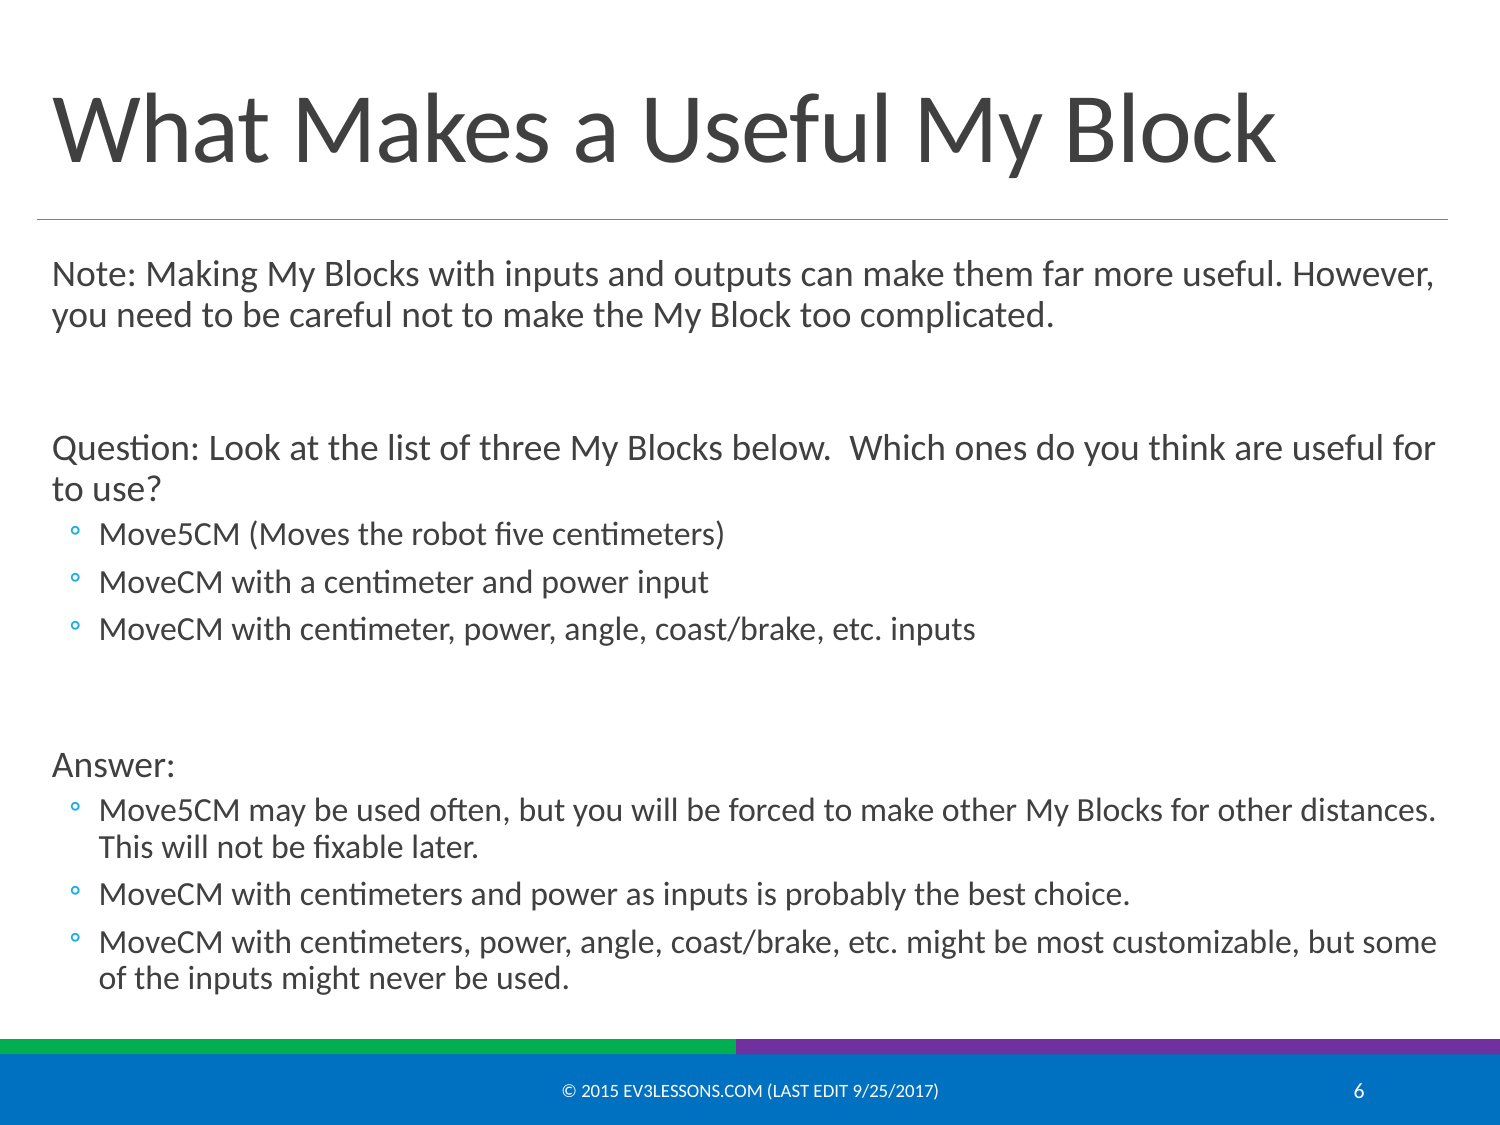

# What Makes a Useful My Block
Note: Making My Blocks with inputs and outputs can make them far more useful. However, you need to be careful not to make the My Block too complicated.

Question: Look at the list of three My Blocks below.  Which ones do you think are useful for to use?
Move5CM (Moves the robot five centimeters)
MoveCM with a centimeter and power input
MoveCM with centimeter, power, angle, coast/brake, etc. inputs

Answer:
Move5CM may be used often, but you will be forced to make other My Blocks for other distances. This will not be fixable later.
MoveCM with centimeters and power as inputs is probably the best choice.
MoveCM with centimeters, power, angle, coast/brake, etc. might be most customizable, but some of the inputs might never be used.
© 2015 EV3Lessons.com (Last Edit 9/25/2017)
6